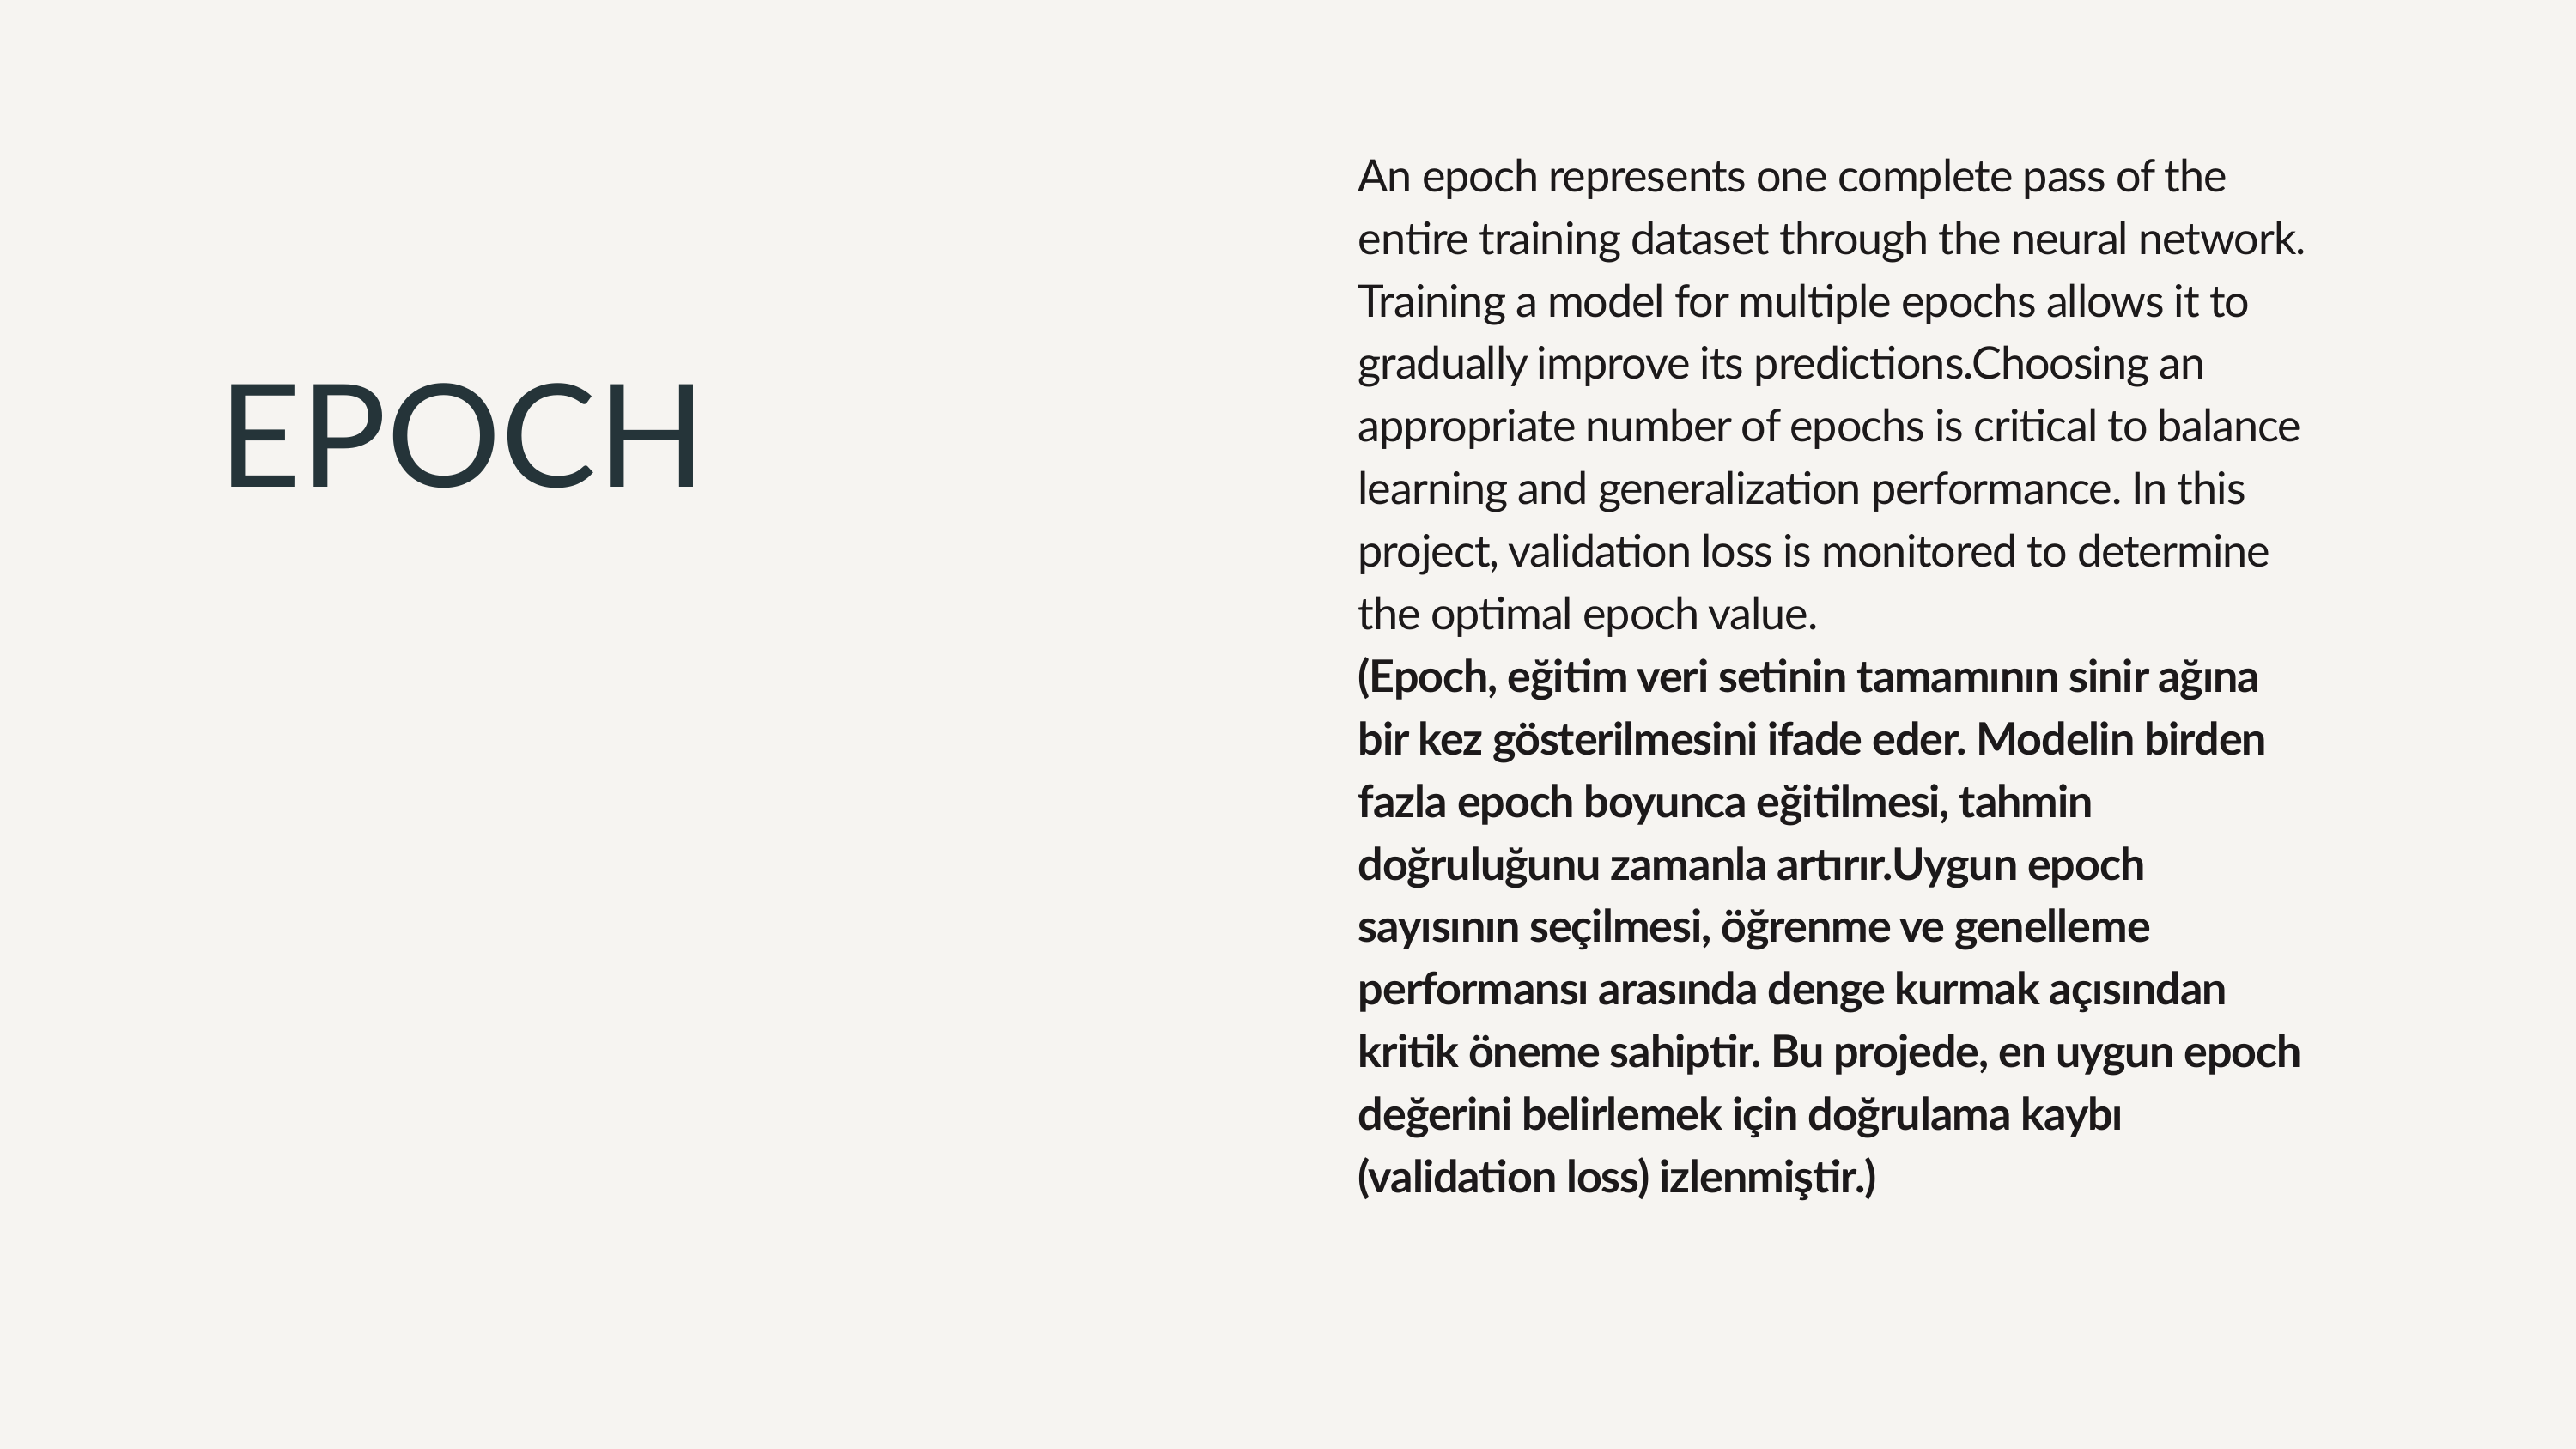

An epoch represents one complete pass of the entire training dataset through the neural network. Training a model for multiple epochs allows it to gradually improve its predictions.Choosing an appropriate number of epochs is critical to balance learning and generalization performance. In this project, validation loss is monitored to determine the optimal epoch value.
(Epoch, eğitim veri setinin tamamının sinir ağına bir kez gösterilmesini ifade eder. Modelin birden fazla epoch boyunca eğitilmesi, tahmin doğruluğunu zamanla artırır.Uygun epoch sayısının seçilmesi, öğrenme ve genelleme performansı arasında denge kurmak açısından kritik öneme sahiptir. Bu projede, en uygun epoch değerini belirlemek için doğrulama kaybı (validation loss) izlenmiştir.)
EPOCH